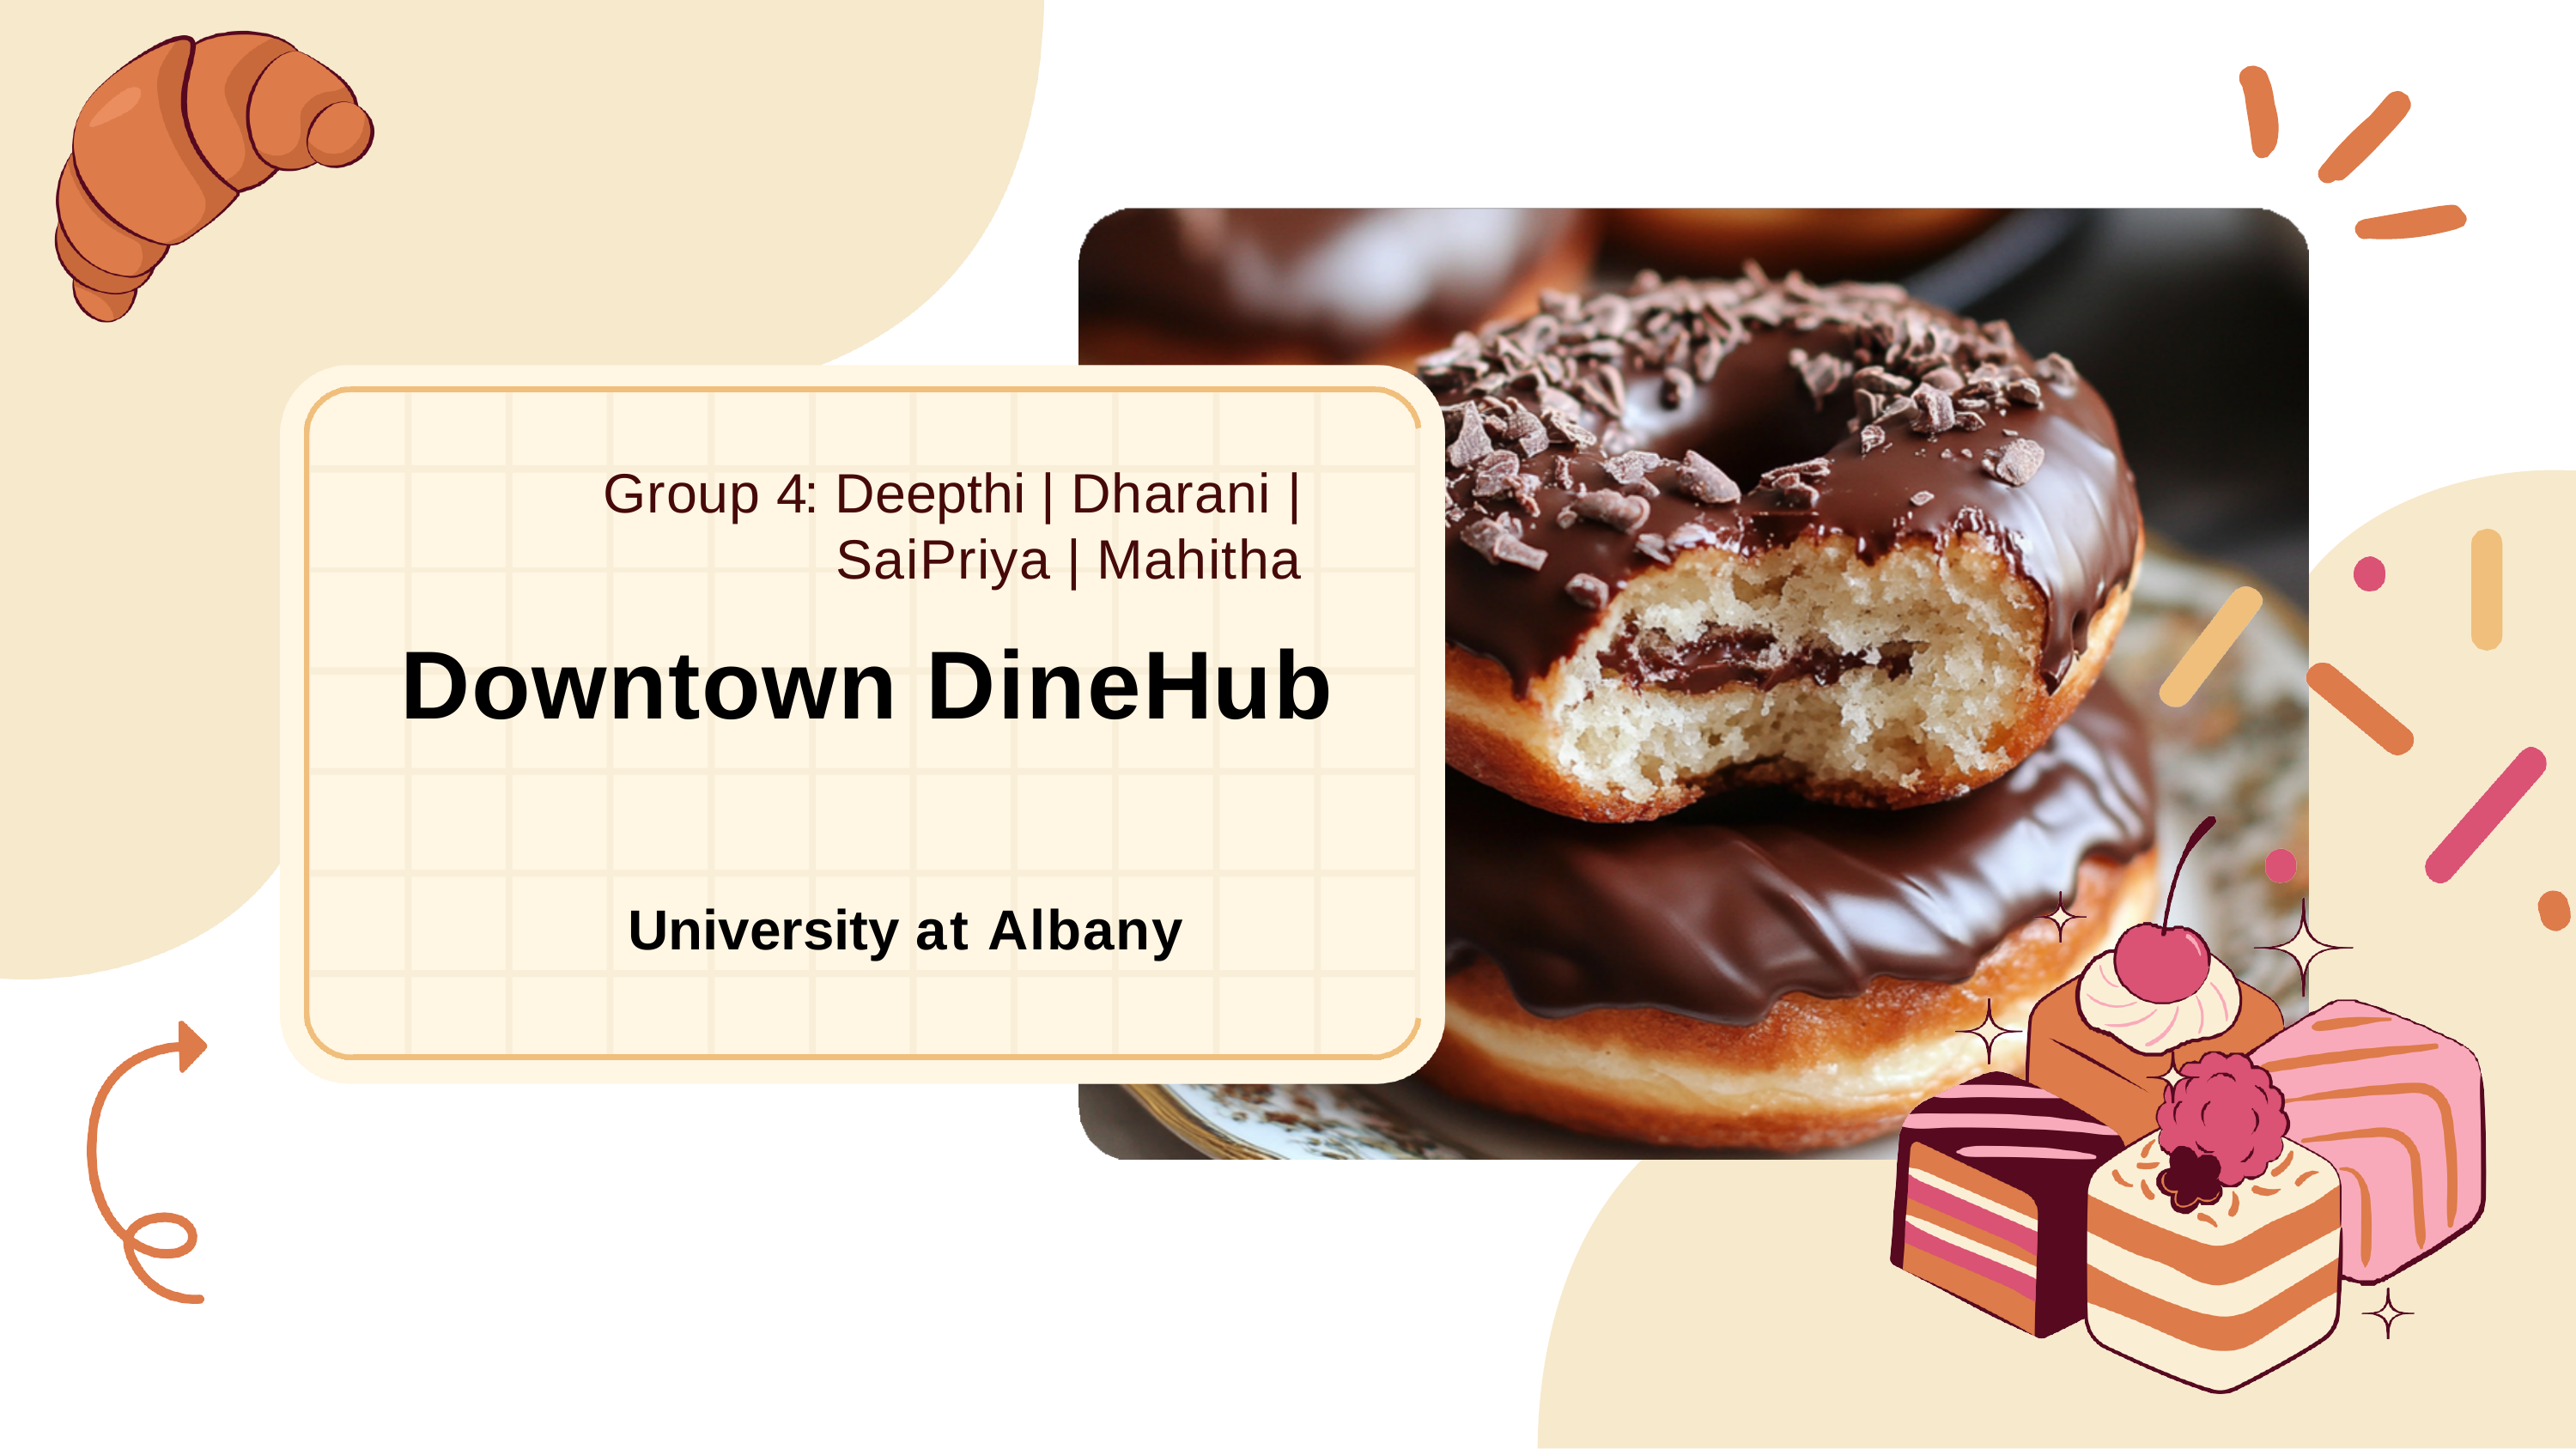

Group 4: Deepthi | Dharani | SaiPriya | Mahitha
# Downtown DineHub
University at Albany